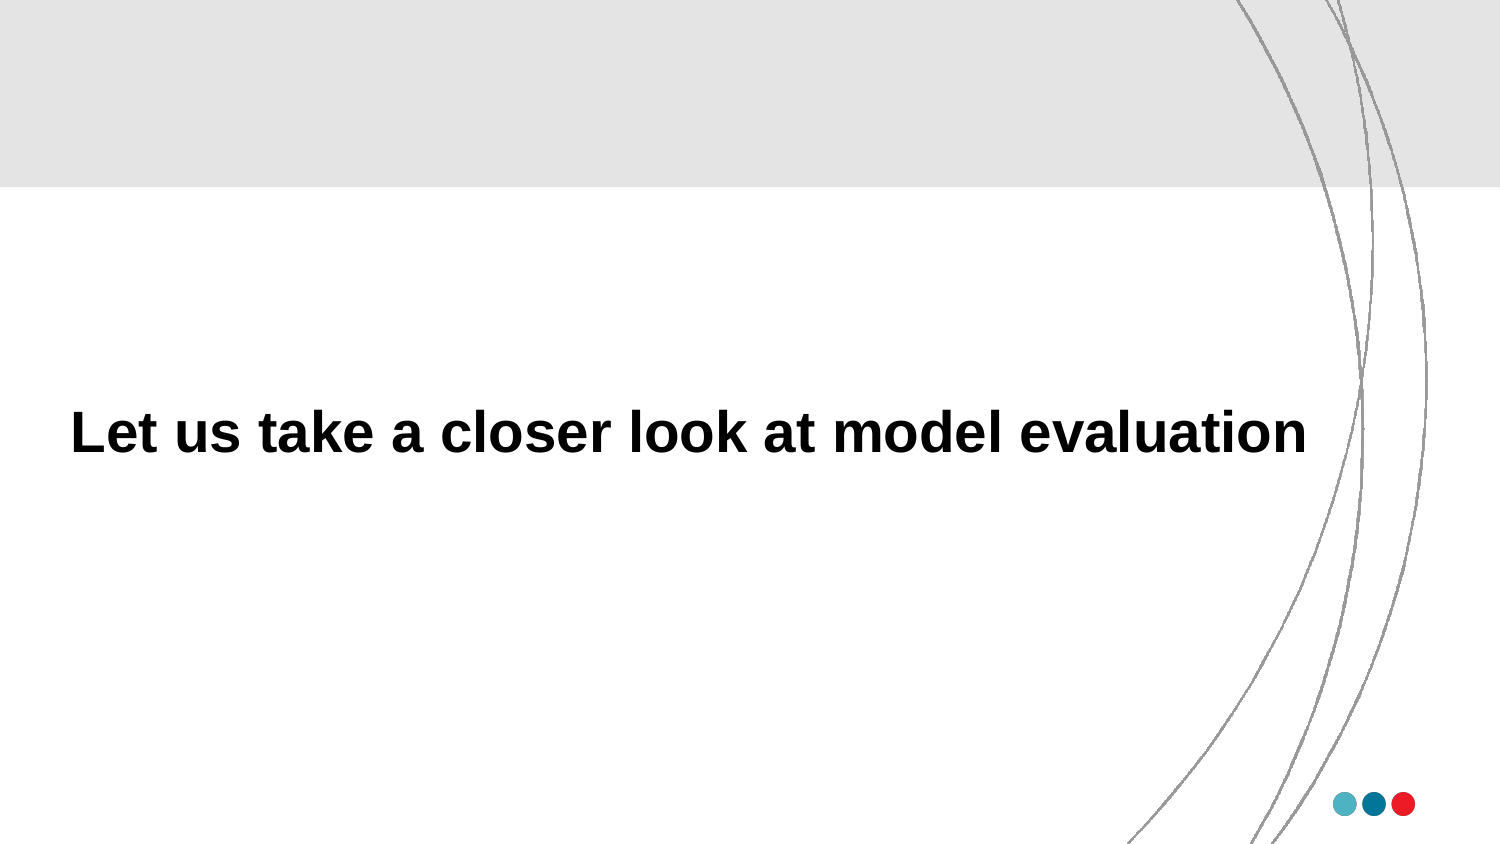

#

Let us take a closer look at model evaluation